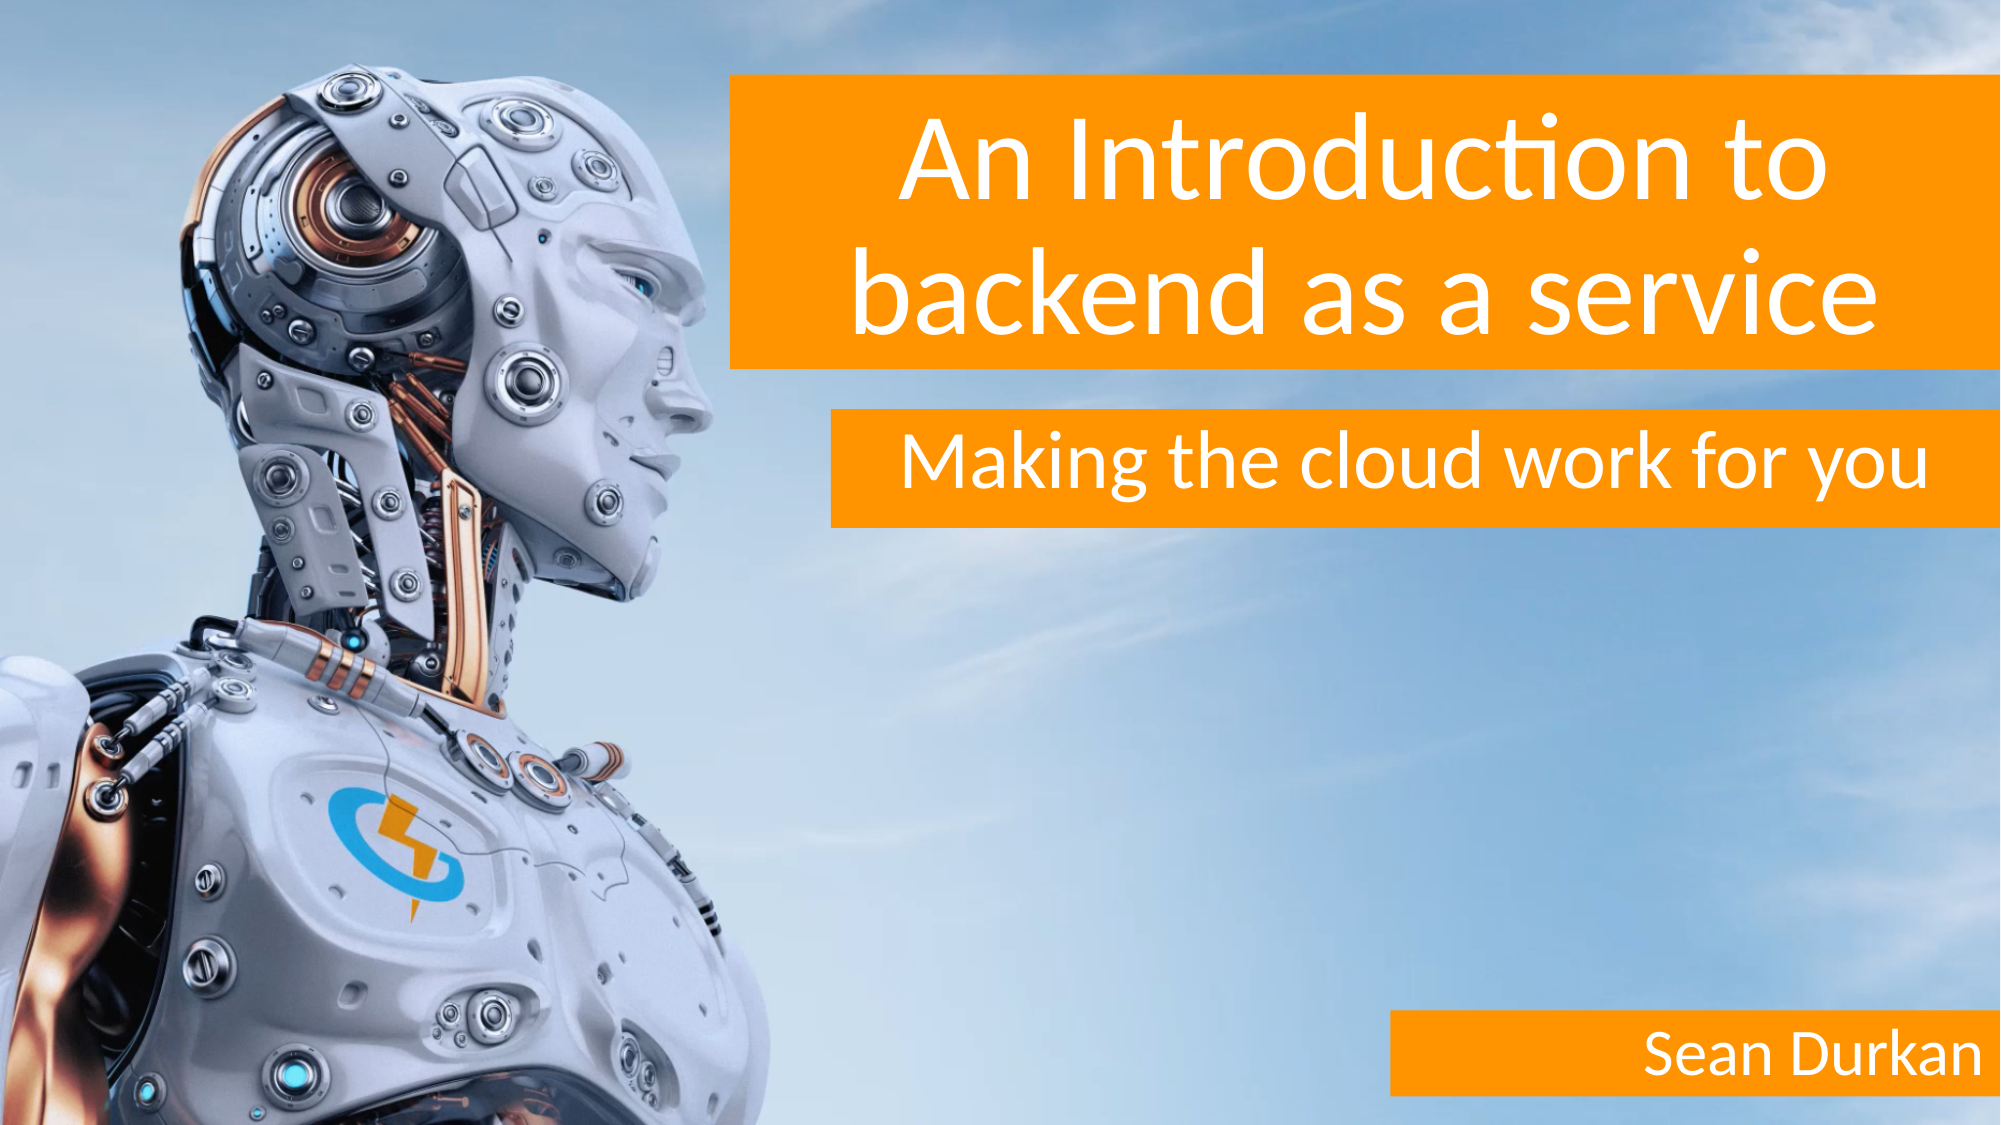

# An Introduction to backend as a service
Making the cloud work for you
Sean Durkan